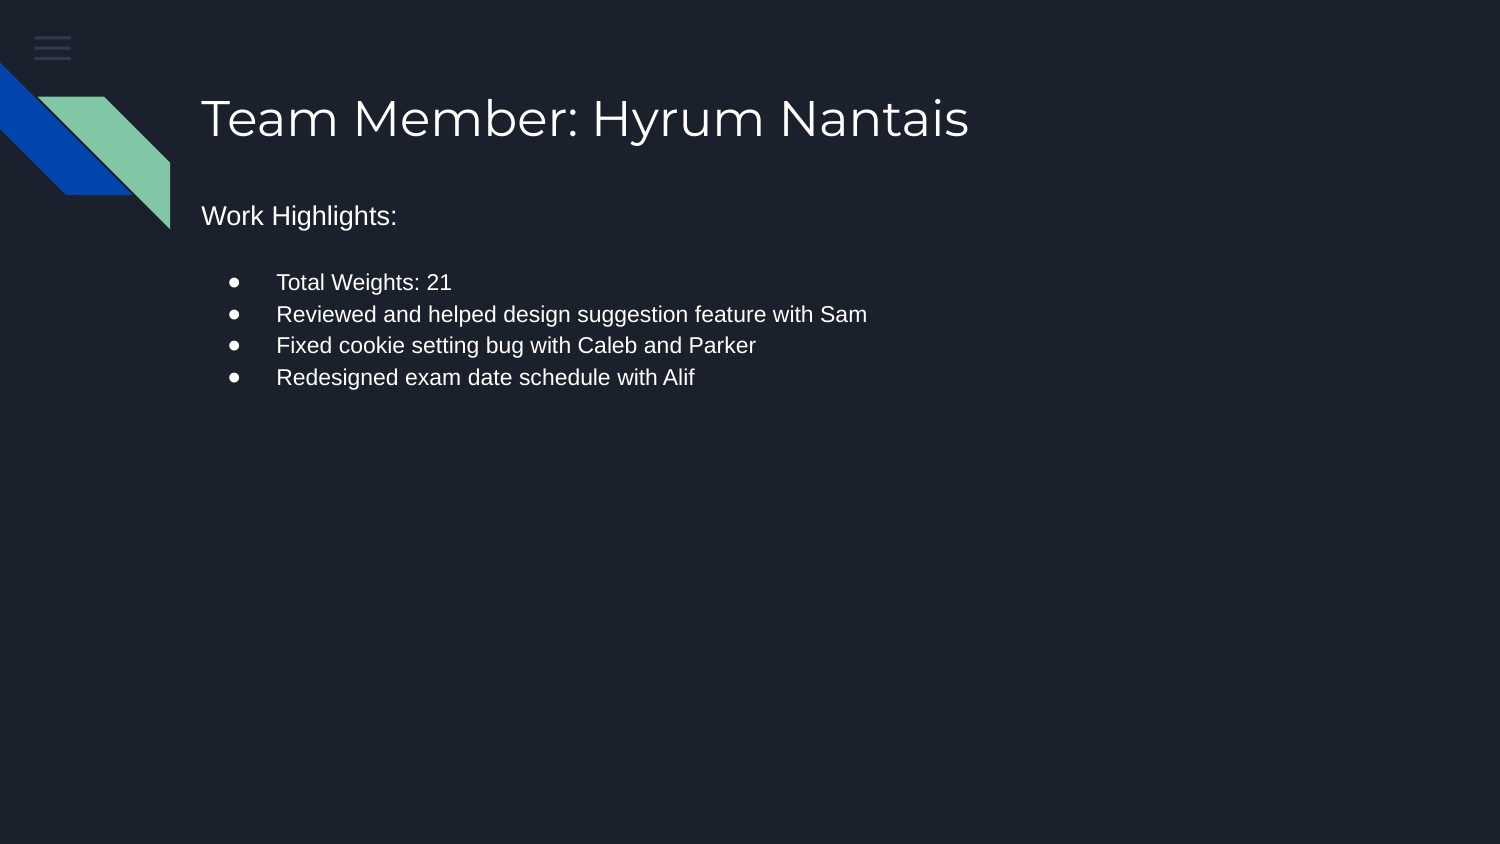

# Team Member: Hyrum Nantais

Work Highlights:
Total Weights: 21
Reviewed and helped design suggestion feature with Sam
Fixed cookie setting bug with Caleb and Parker
Redesigned exam date schedule with Alif